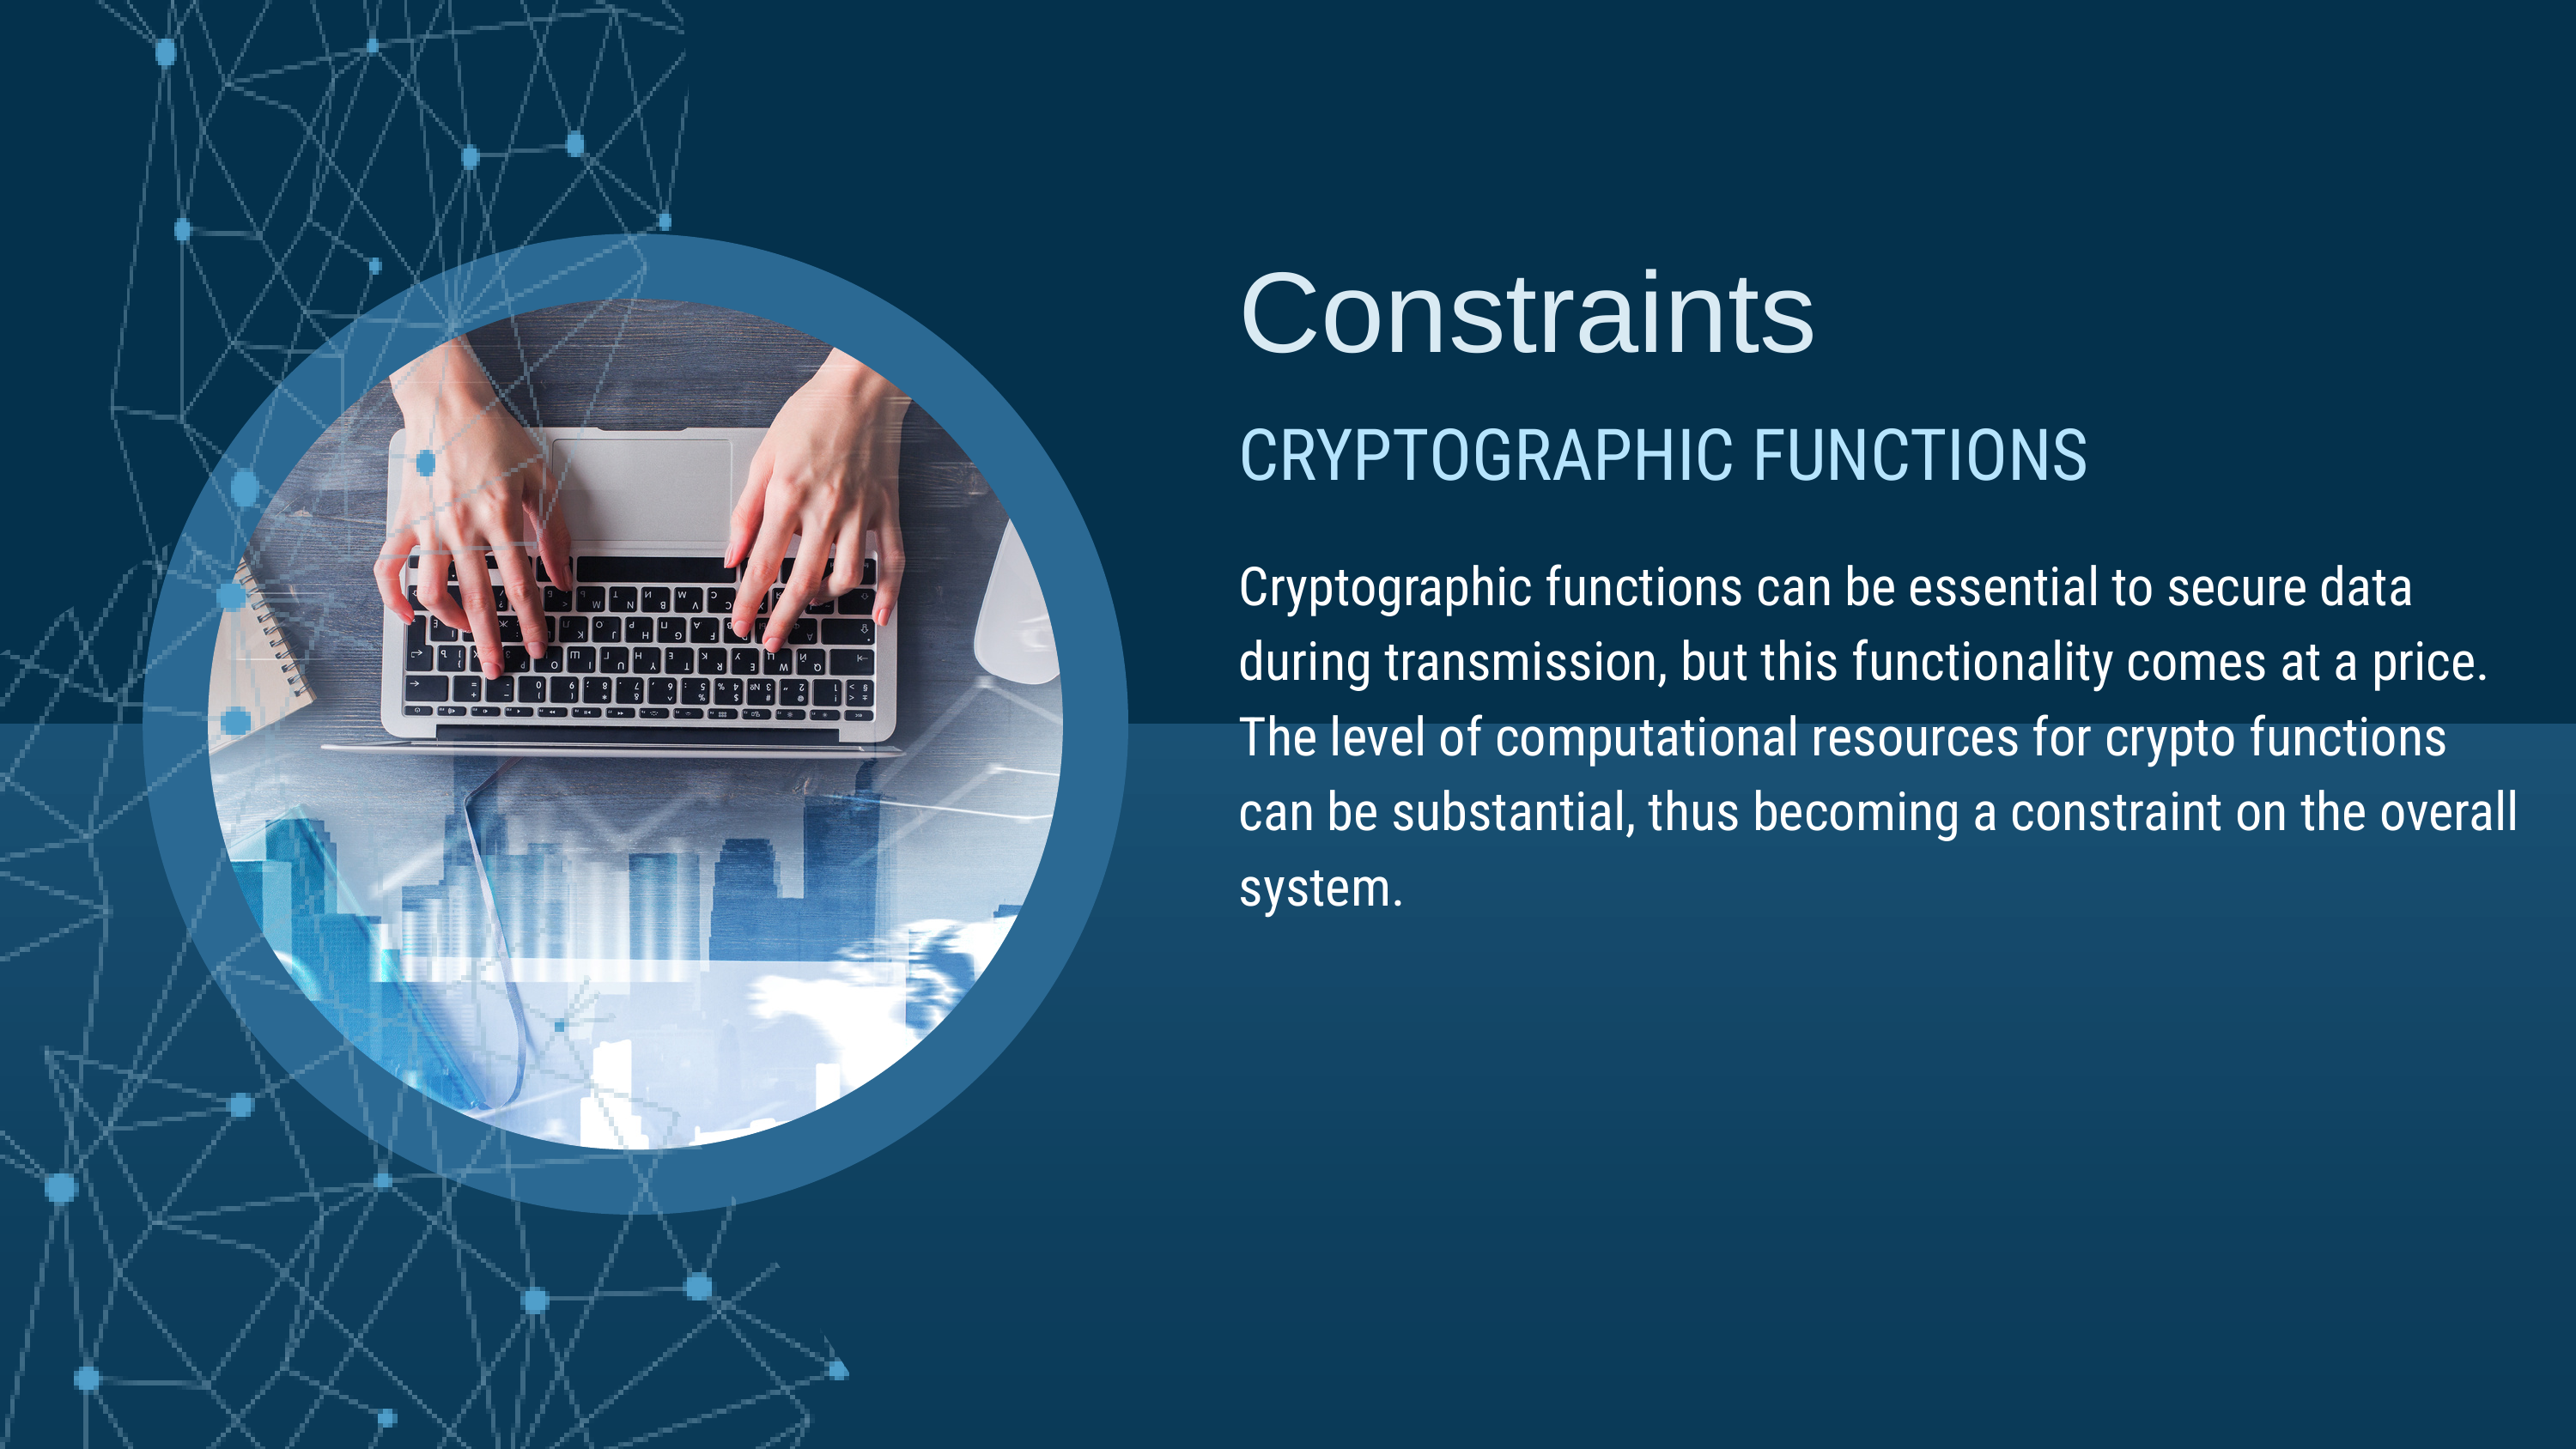

Constraints

CRYPTOGRAPHIC FUNCTIONS
Cryptographic functions can be essential to secure data during transmission, but this functionality comes at a price. The level of computational resources for crypto functions can be substantial, thus becoming a constraint on the overall system.